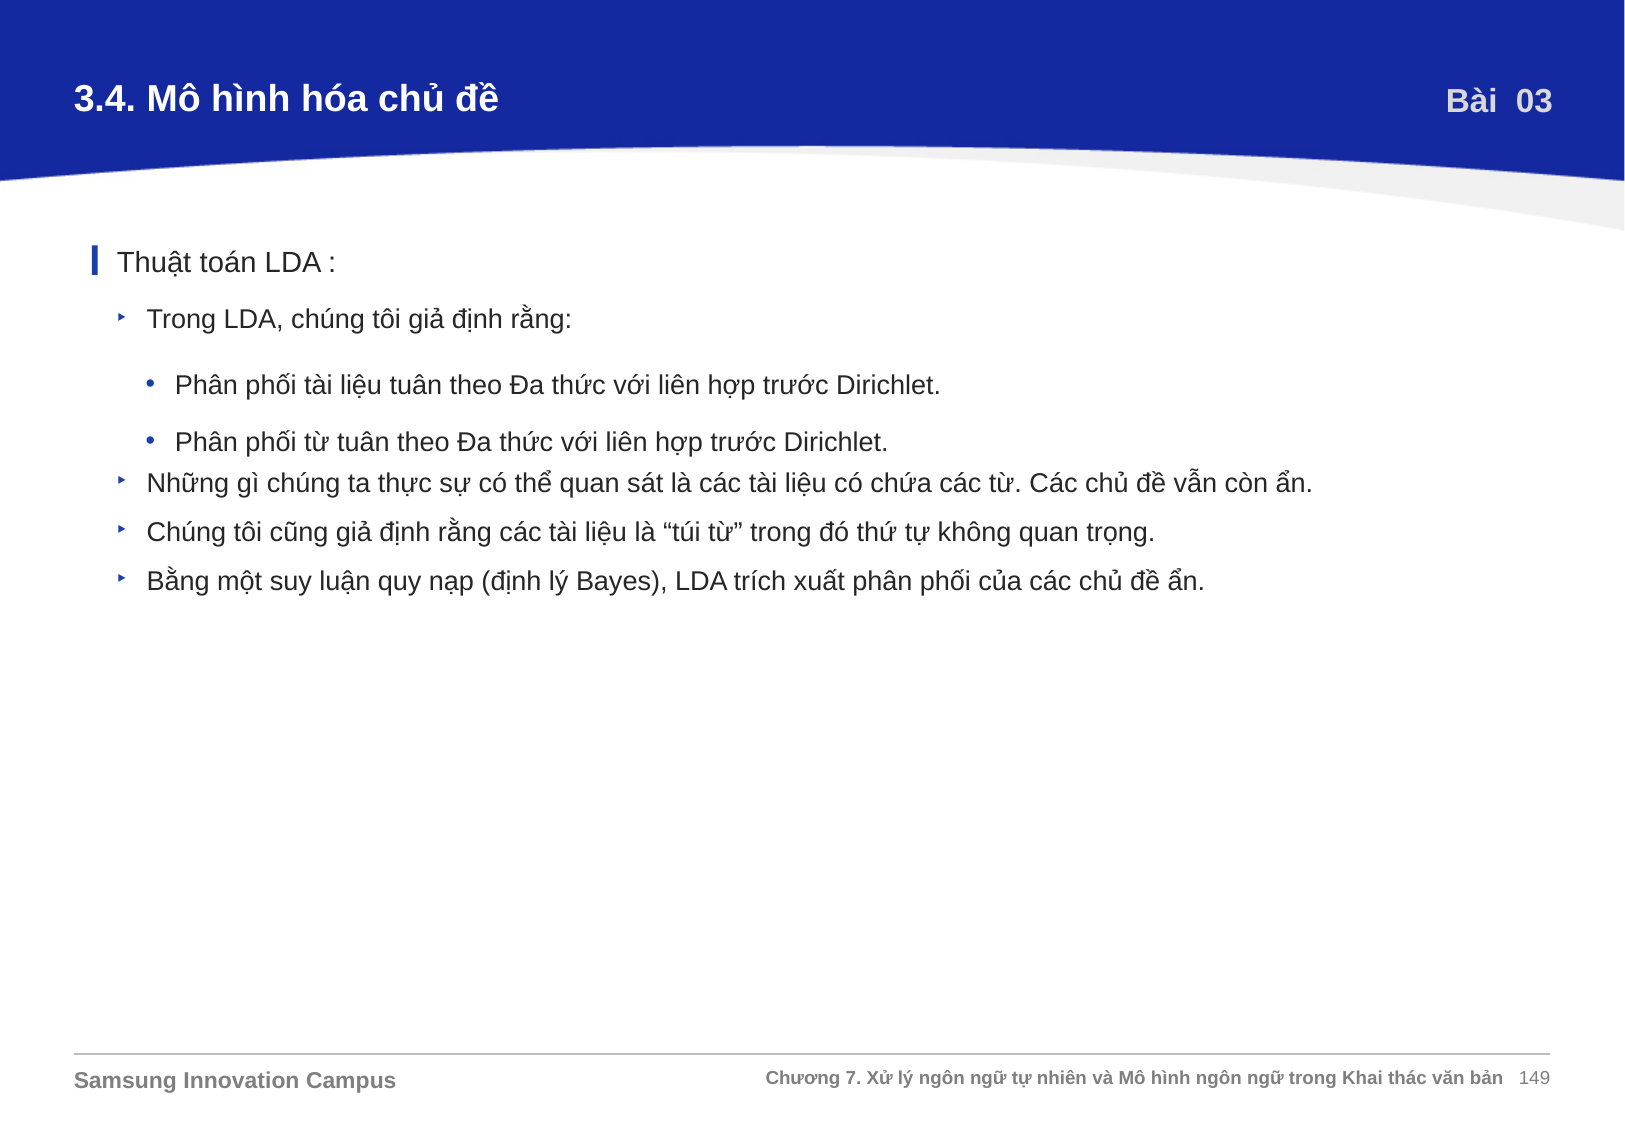

3.4. Mô hình hóa chủ đề
Bài  03
Thuật toán LDA :

Trong LDA, chúng tôi giả định rằng:
Phân phối tài liệu tuân theo Đa thức với liên hợp trước Dirichlet.
Phân phối từ tuân theo Đa thức với liên hợp trước Dirichlet.
Những gì chúng ta thực sự có thể quan sát là các tài liệu có chứa các từ. Các chủ đề vẫn còn ẩn.
Chúng tôi cũng giả định rằng các tài liệu là “túi từ” trong đó thứ tự không quan trọng.
Bằng một suy luận quy nạp (định lý Bayes), LDA trích xuất phân phối của các chủ đề ẩn.